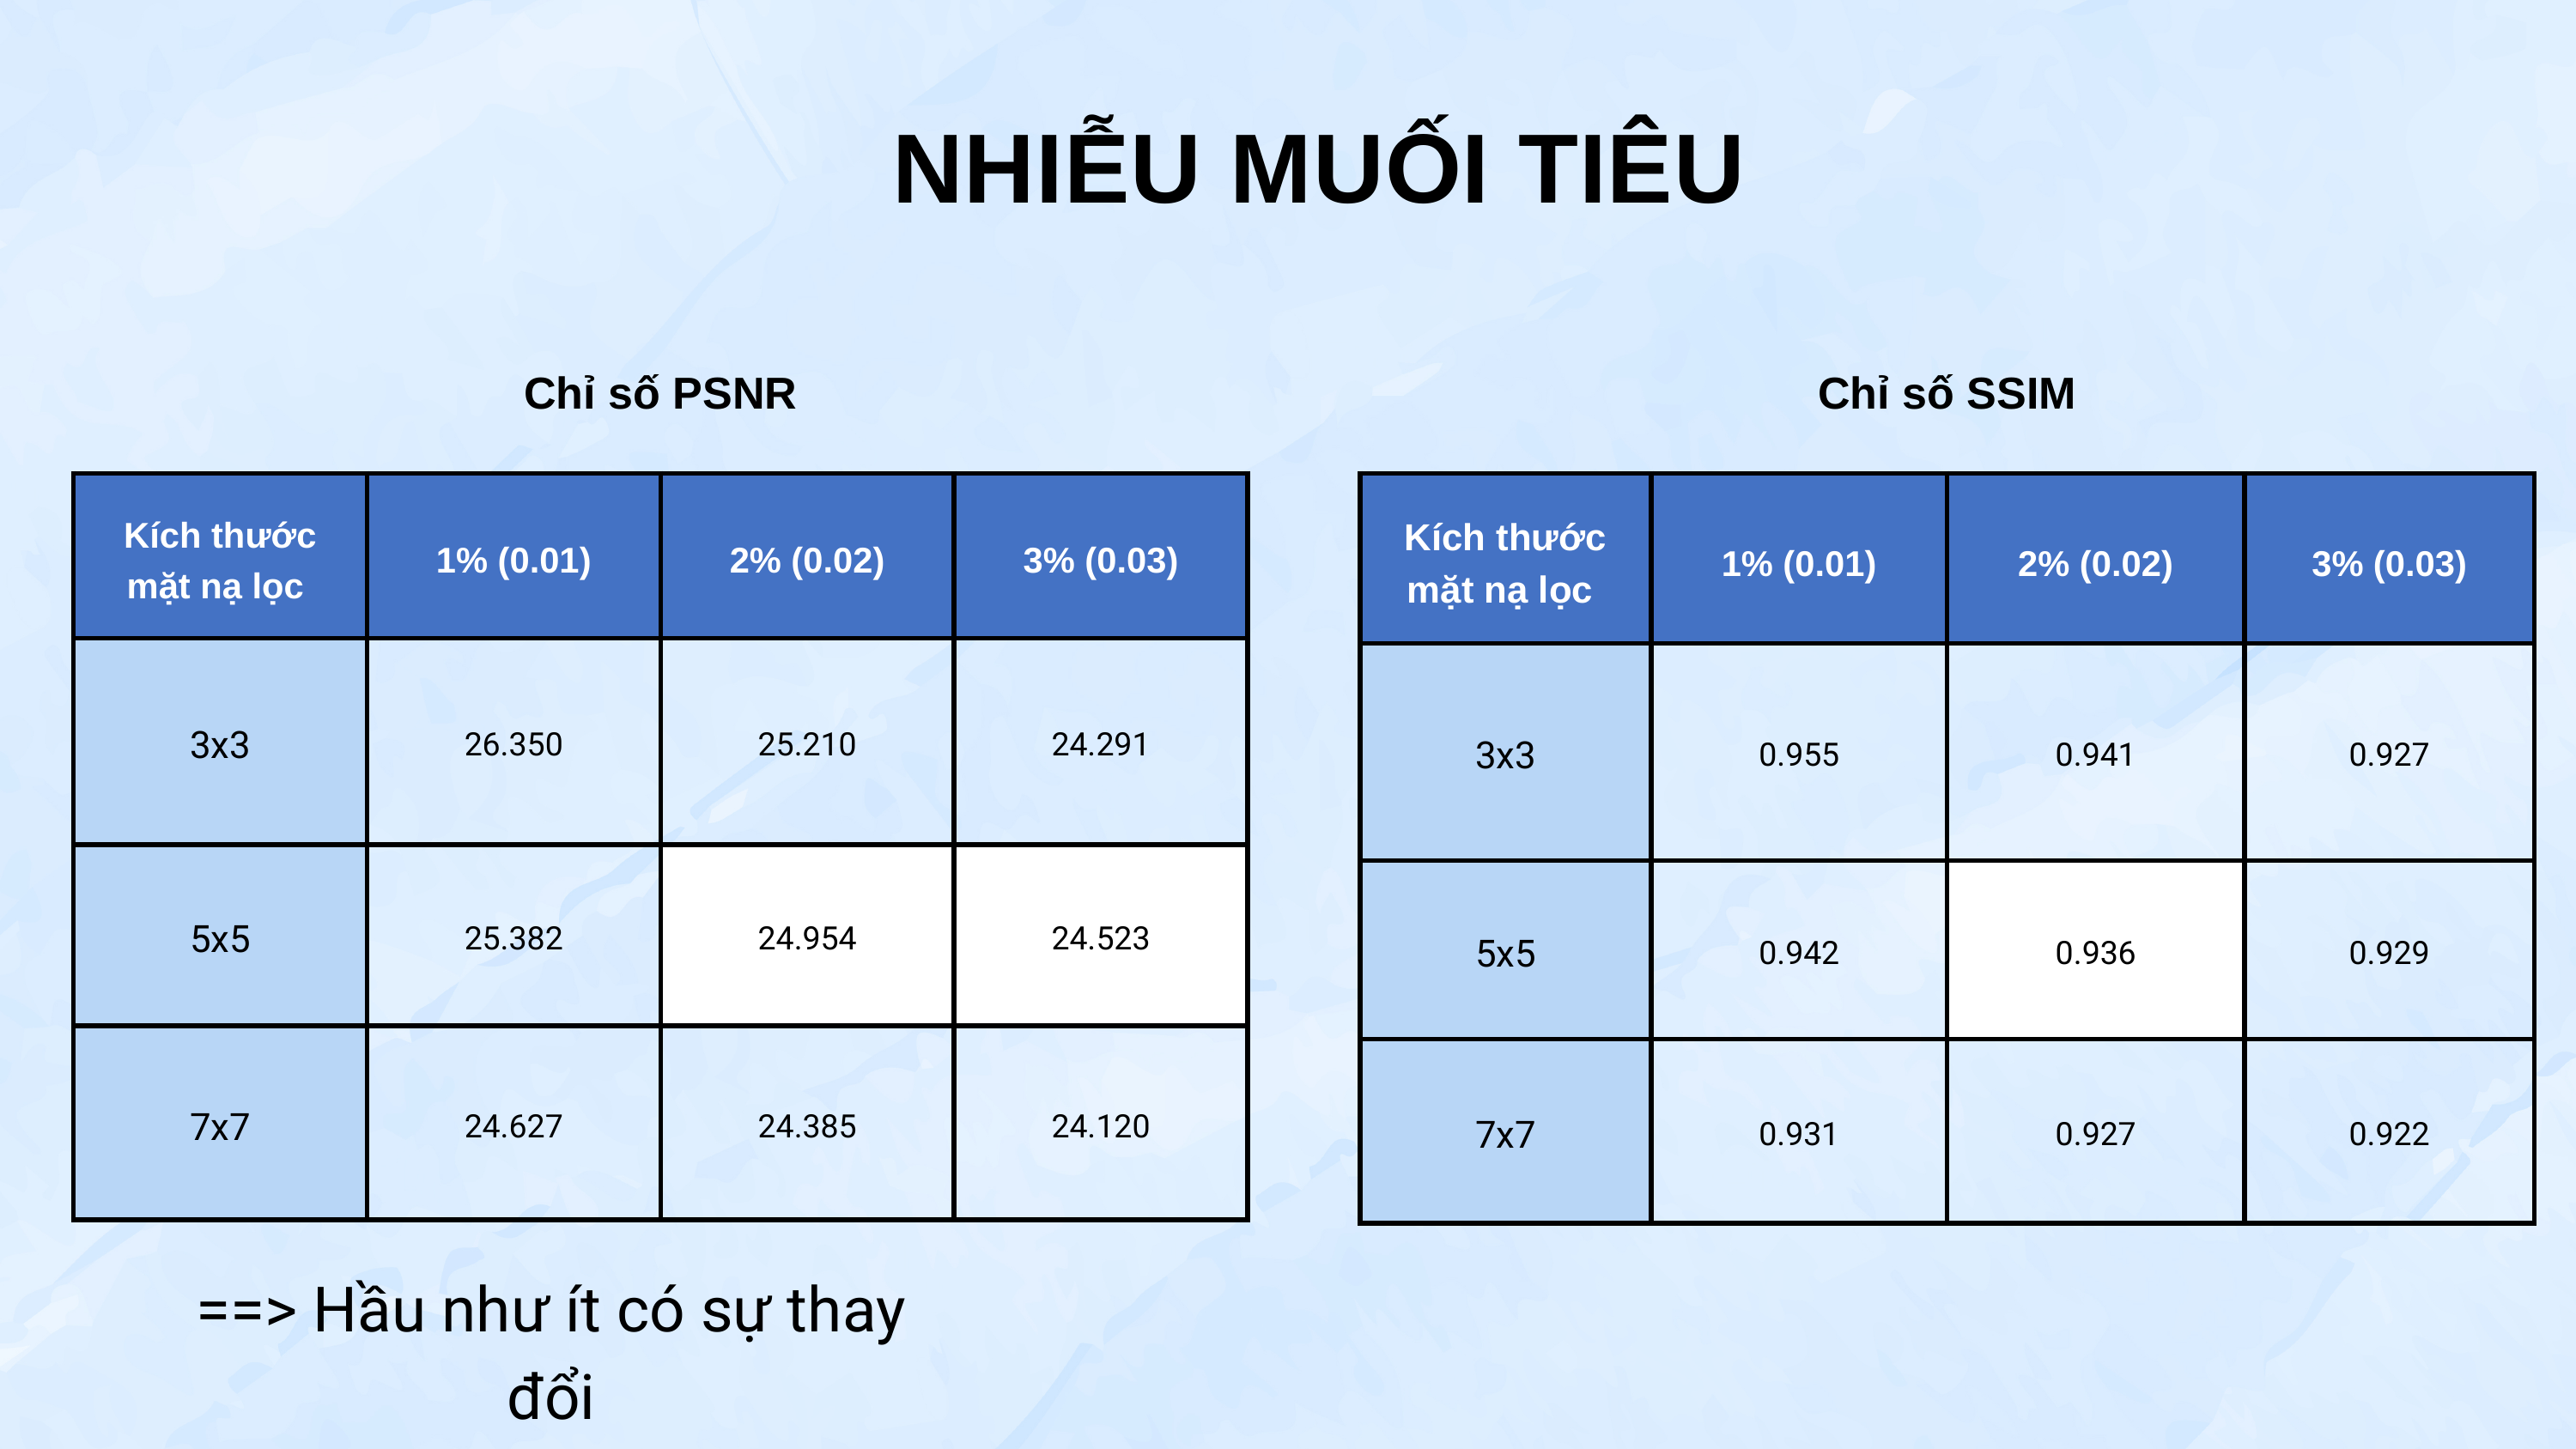

NHIỄU MUỐI TIÊU
Chỉ số PSNR
Chỉ số SSIM
| Kích thước mặt nạ lọc | 1% (0.01) | 2% (0.02) | 3% (0.03) |
| --- | --- | --- | --- |
| 3x3 | 26.350 | 25.210 | 24.291 |
| 5x5 | 25.382 | 24.954 | 24.523 |
| 7x7 | 24.627 | 24.385 | 24.120 |
| Kích thước mặt nạ lọc | 1% (0.01) | 2% (0.02) | 3% (0.03) |
| --- | --- | --- | --- |
| 3x3 | 0.955 | 0.941 | 0.927 |
| 5x5 | 0.942 | 0.936 | 0.929 |
| 7x7 | 0.931 | 0.927 | 0.922 |
==> Hầu như ít có sự thay đổi